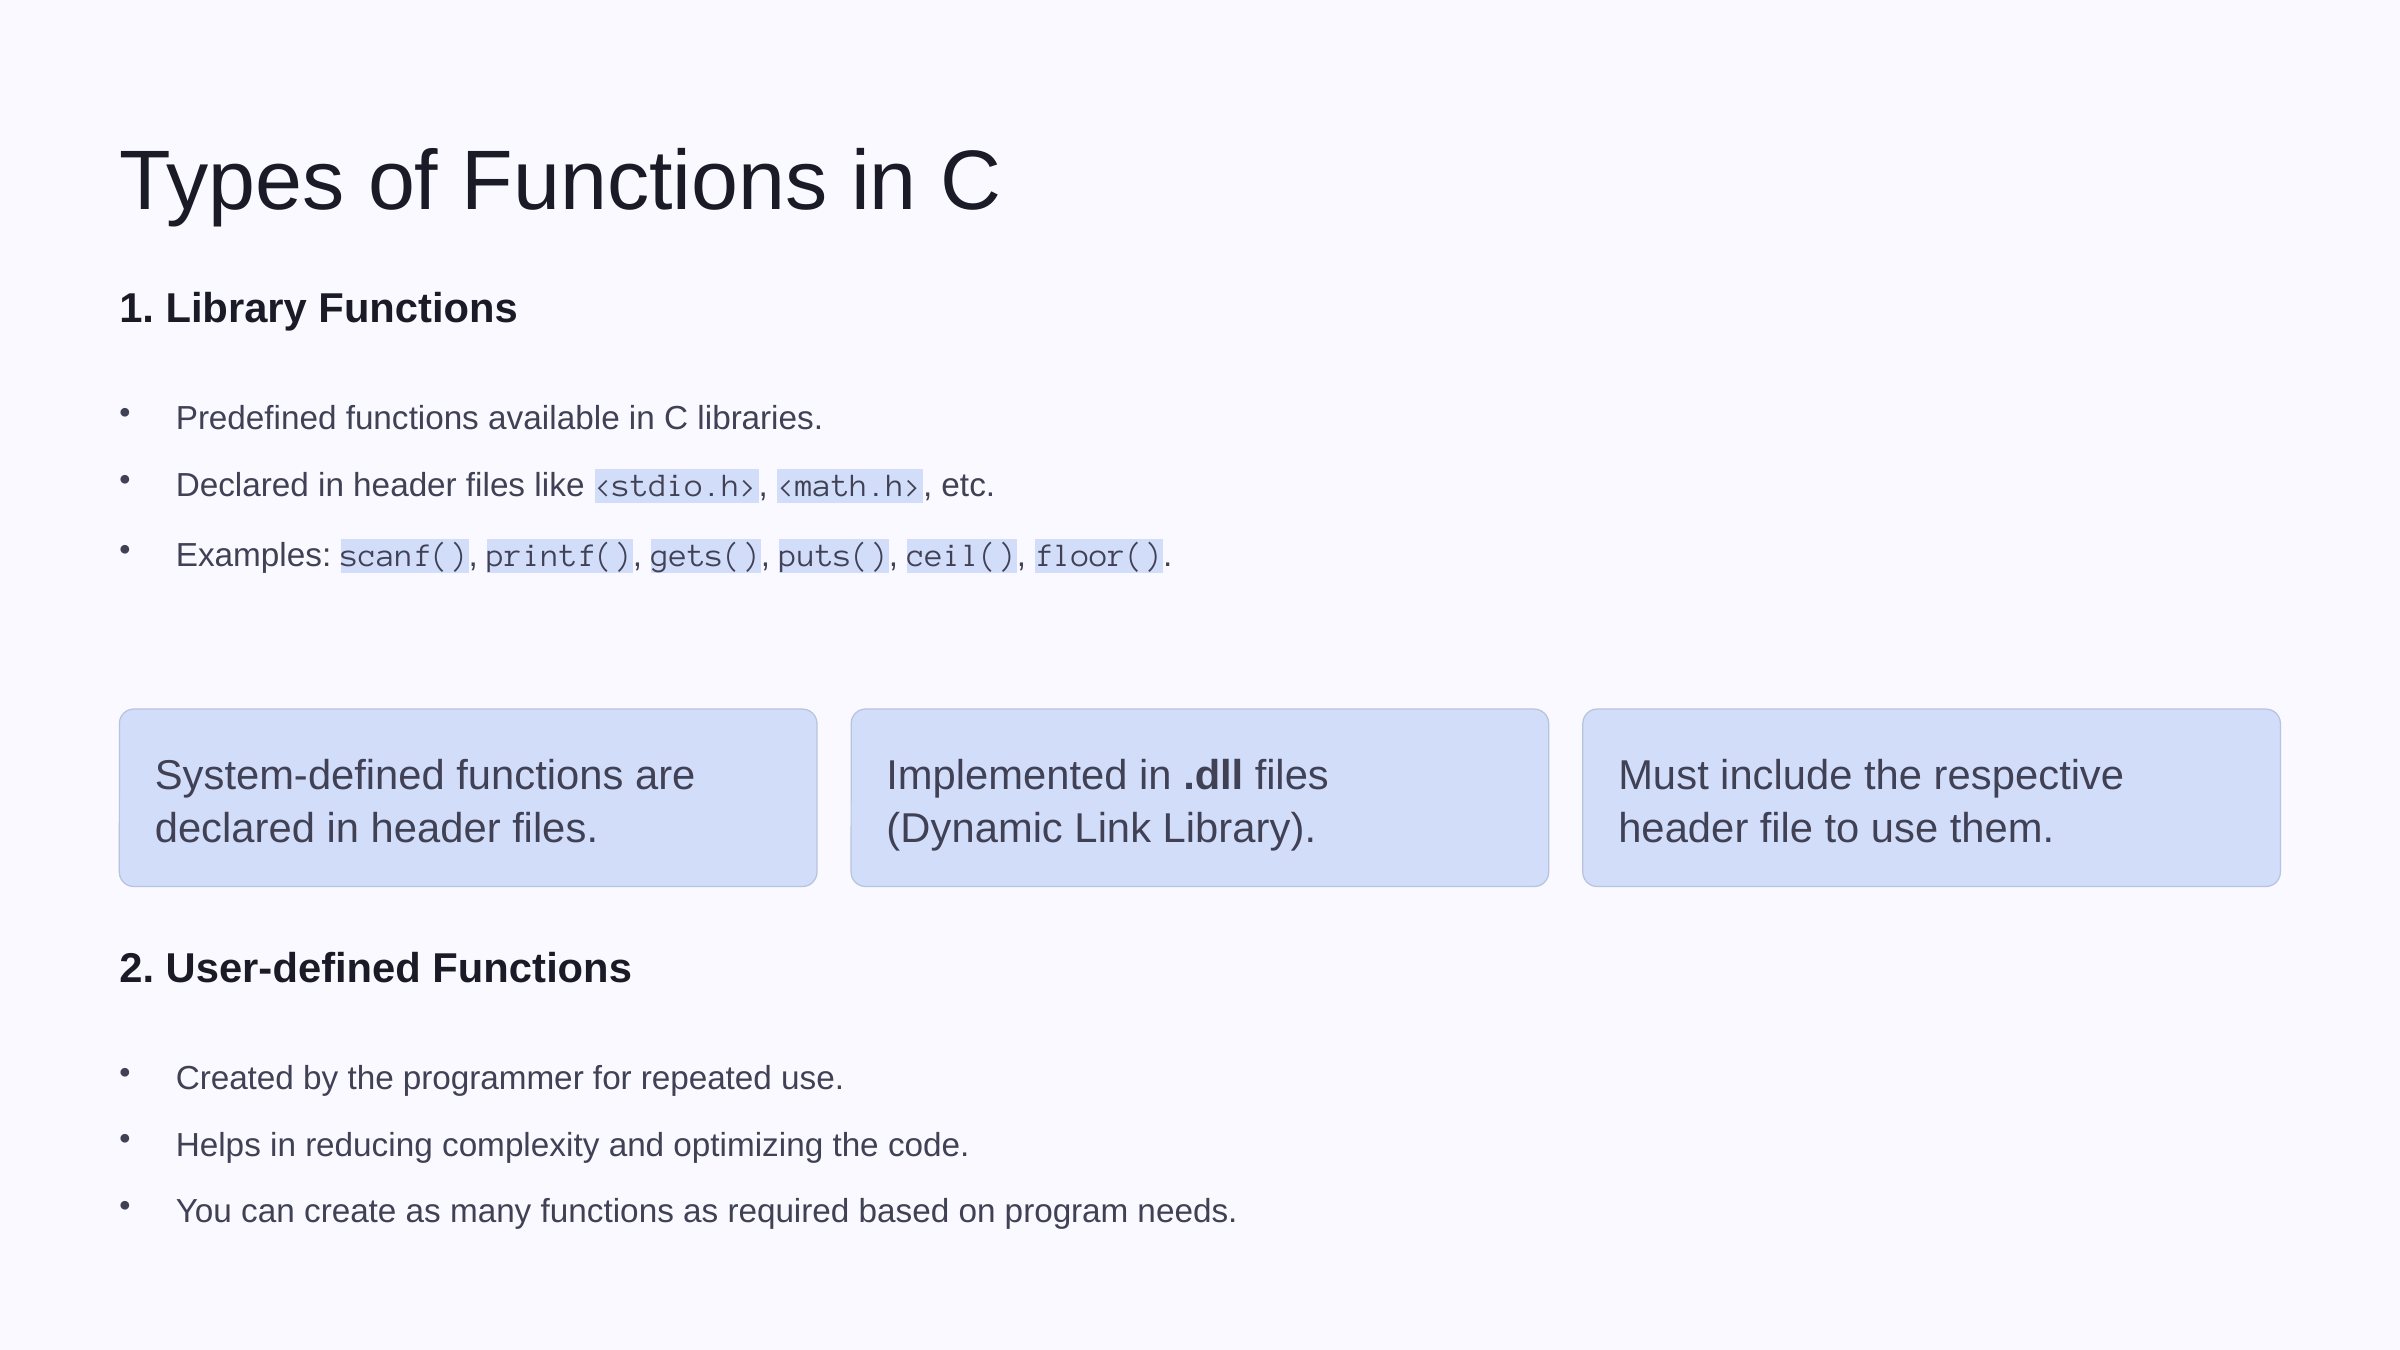

Types of Functions in C
1. Library Functions
Predefined functions available in C libraries.
Declared in header files like <stdio.h>, <math.h>, etc.
Examples: scanf(), printf(), gets(), puts(), ceil(), floor().

System-defined functions are declared in header files.
Implemented in .dll files (Dynamic Link Library).
Must include the respective header file to use them.
2. User-defined Functions
Created by the programmer for repeated use.
Helps in reducing complexity and optimizing the code.
You can create as many functions as required based on program needs.